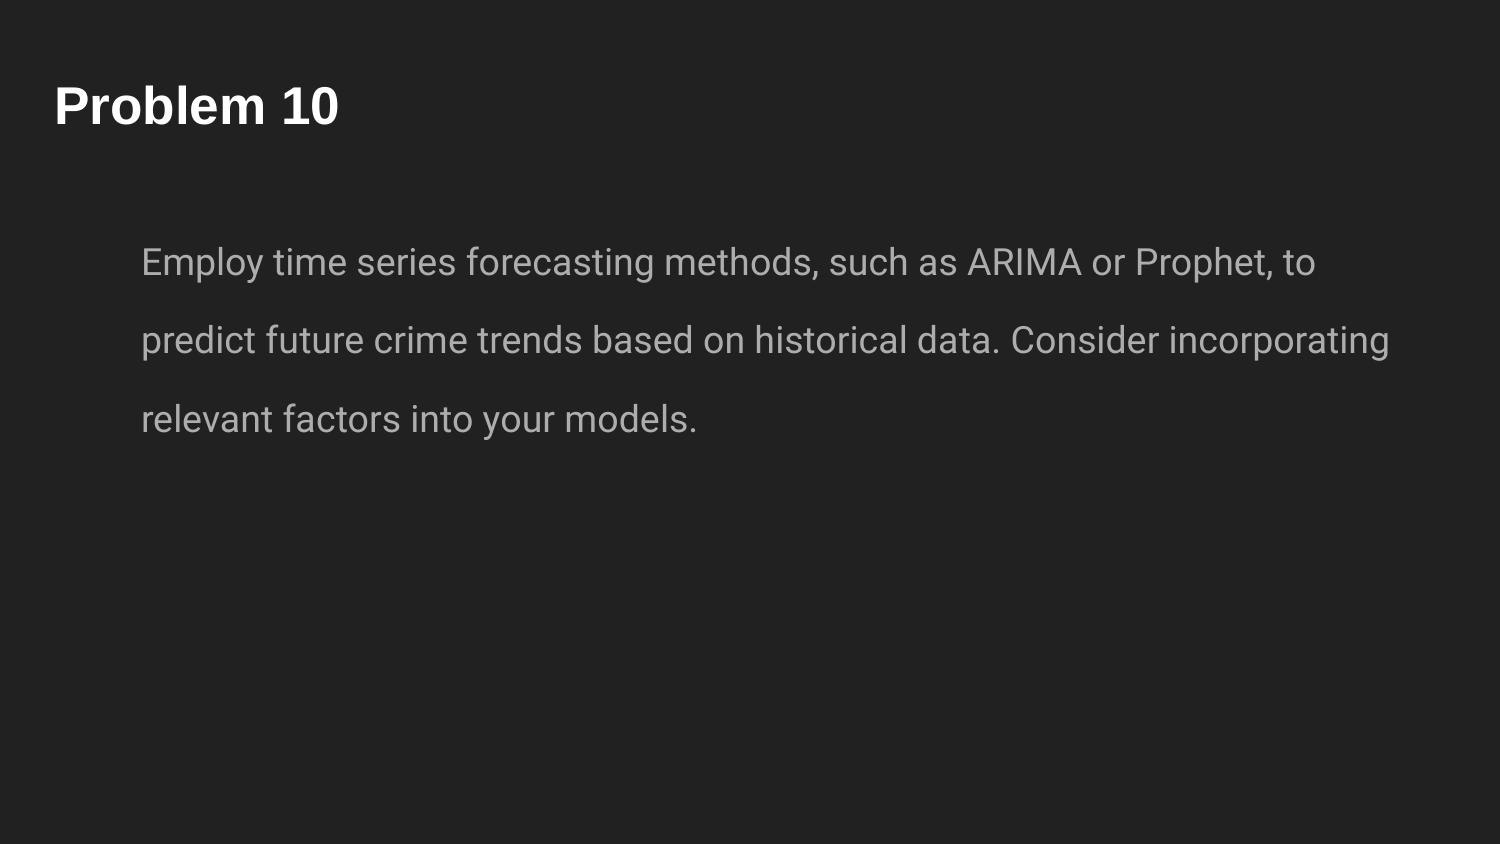

# Problem 10

Employ time series forecasting methods, such as ARIMA or Prophet, to predict future crime trends based on historical data. Consider incorporating relevant factors into your models.